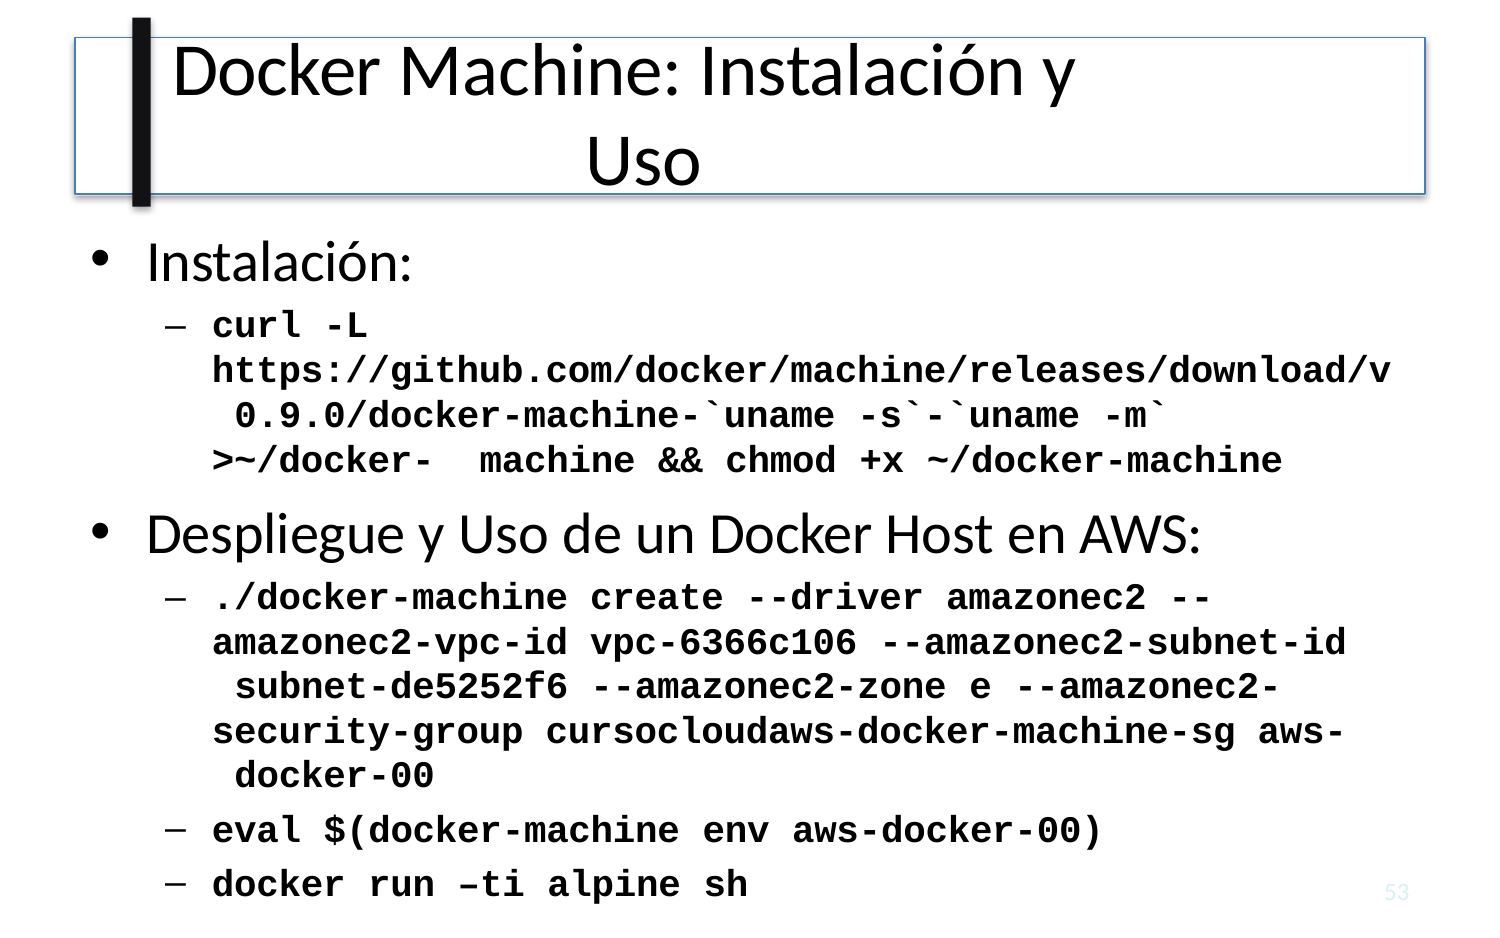

# Docker Machine: Instalación y  Uso
Instalación:
–	curl -L  https://github.com/docker/machine/releases/download/v  0.9.0/docker-machine-`uname -s`-`uname -m` >~/docker-  machine && chmod +x ~/docker-machine
Despliegue y Uso de un Docker Host en AWS:
./docker-machine create --driver amazonec2 --  amazonec2-vpc-id vpc-6366c106 --amazonec2-subnet-id  subnet-de5252f6 --amazonec2-zone e --amazonec2-  security-group cursocloudaws-docker-machine-sg aws-  docker-00
eval $(docker-machine env aws-docker-00)
docker run –ti alpine sh
53